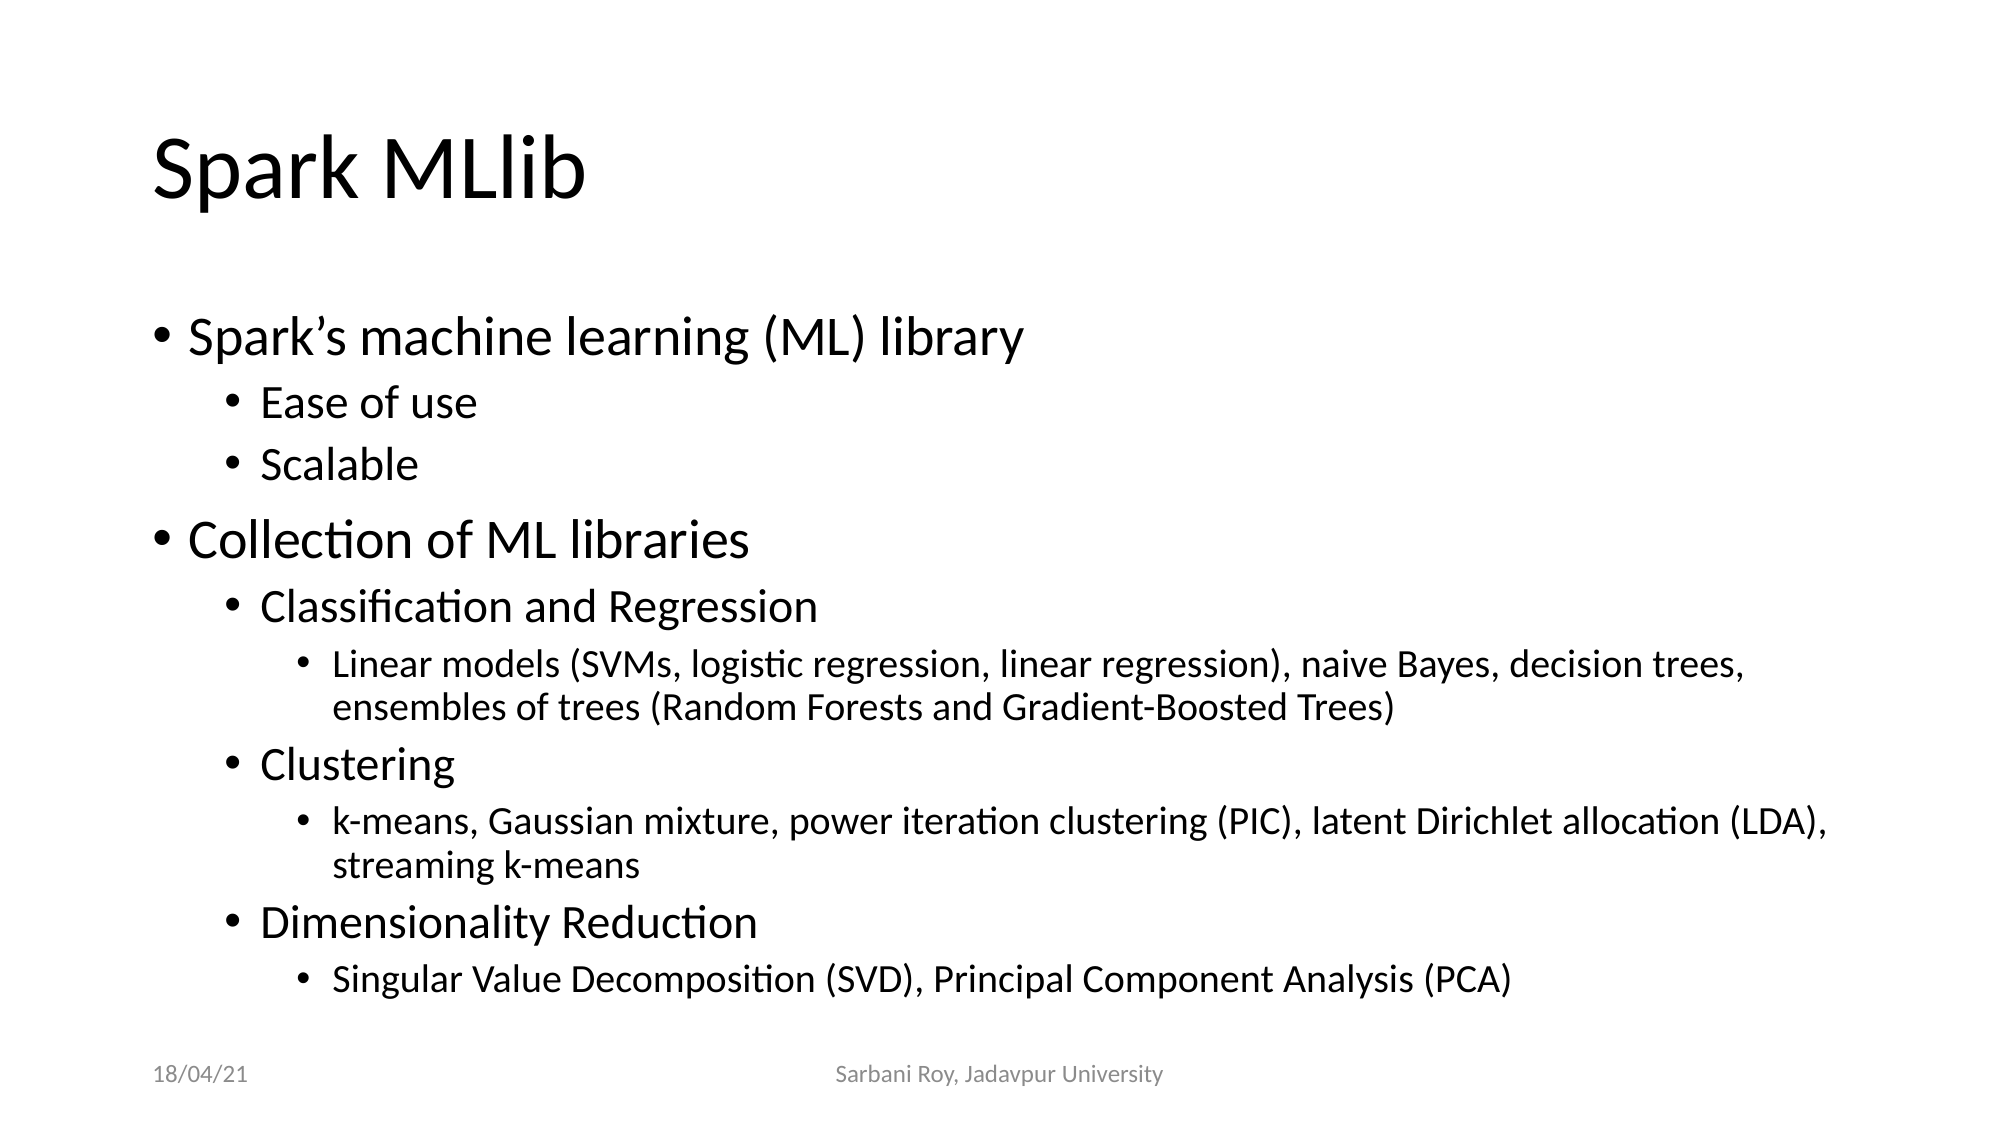

# Spark MLlib
Spark’s machine learning (ML) library
Ease of use
Scalable
Collection of ML libraries
Classification and Regression
Linear models (SVMs, logistic regression, linear regression), naive Bayes, decision trees, ensembles of trees (Random Forests and Gradient-Boosted Trees)
Clustering
k-means, Gaussian mixture, power iteration clustering (PIC), latent Dirichlet allocation (LDA), streaming k-means
Dimensionality Reduction
Singular Value Decomposition (SVD), Principal Component Analysis (PCA)
18/04/21
Sarbani Roy, Jadavpur University